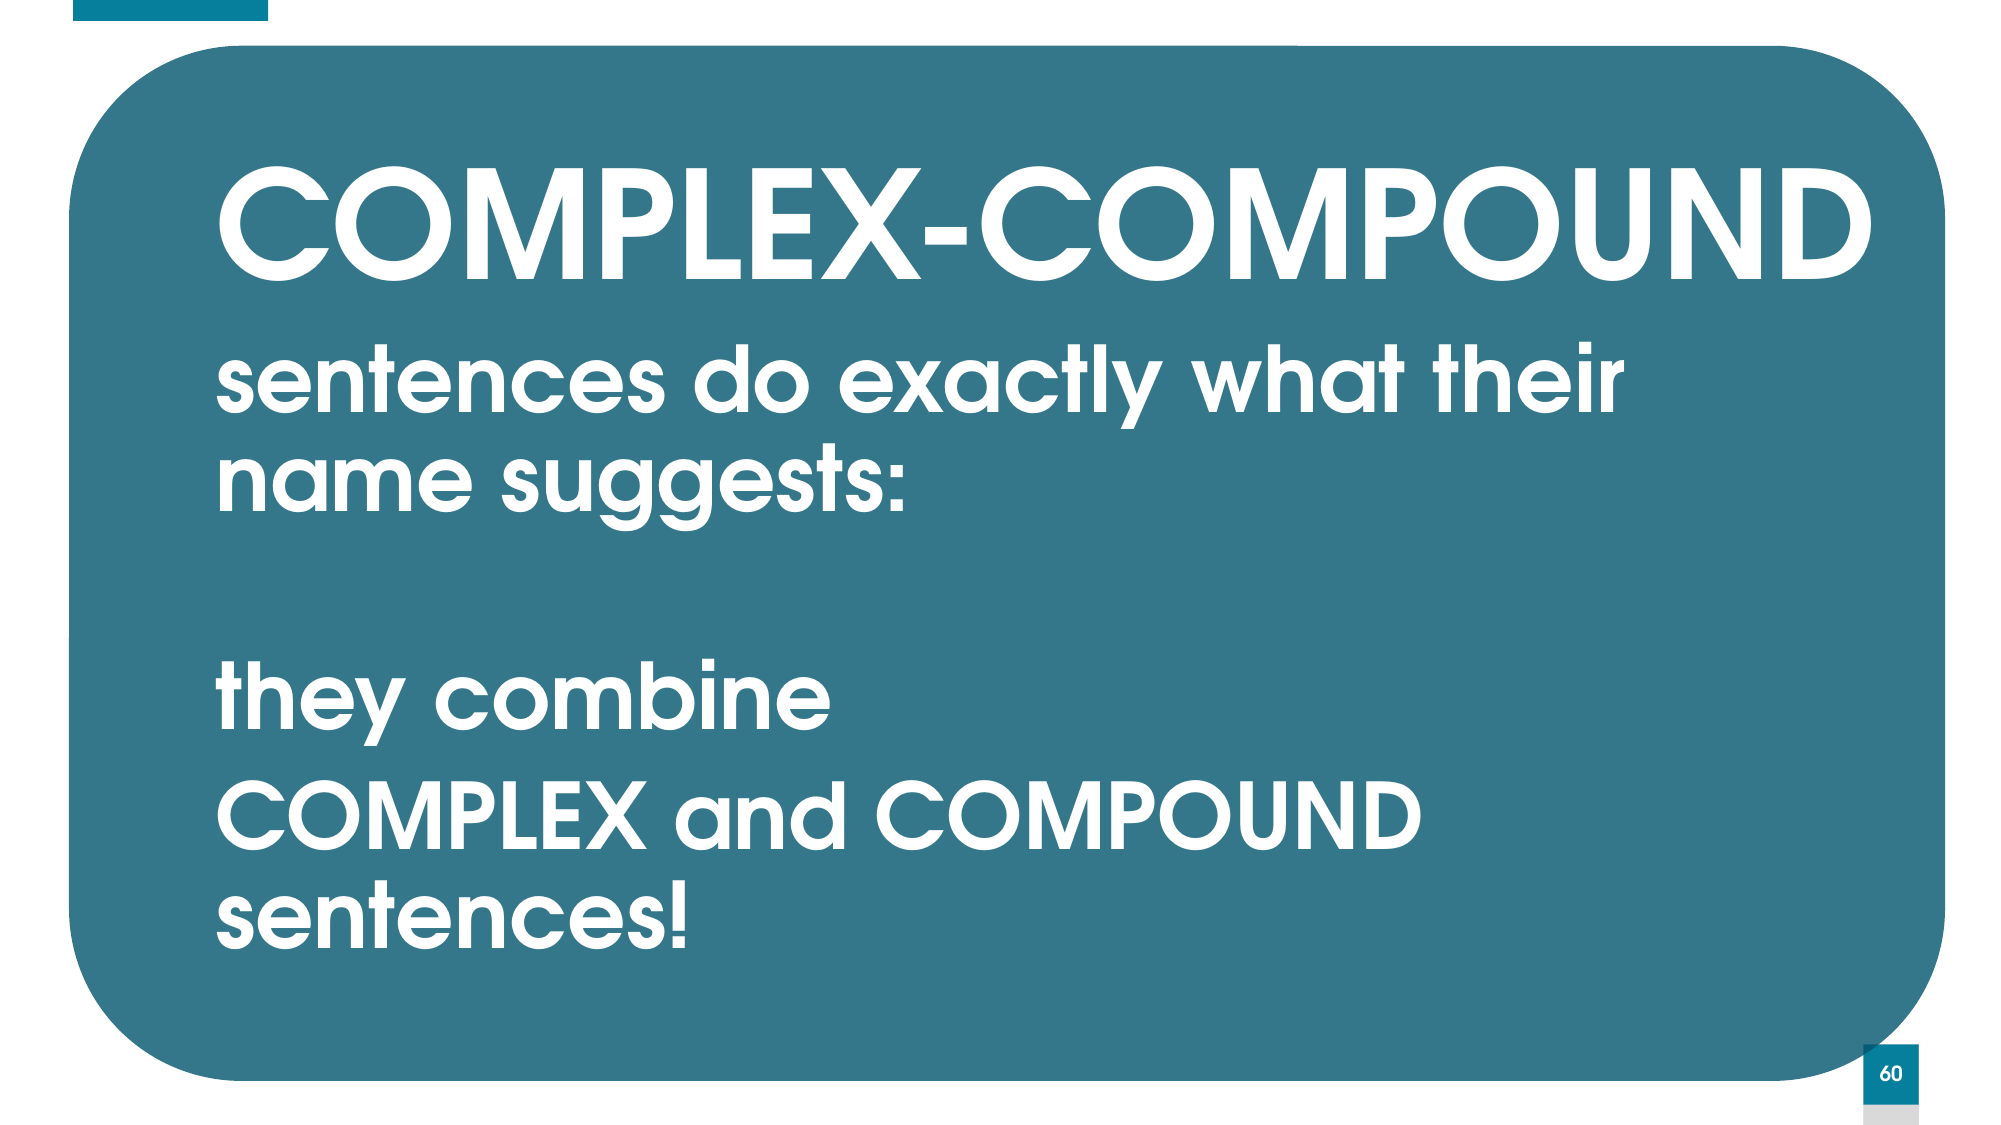

COMPLEX-COMPOUND
sentences do exactly what their name suggests:
they combine
COMPLEX and COMPOUND
sentences!

60